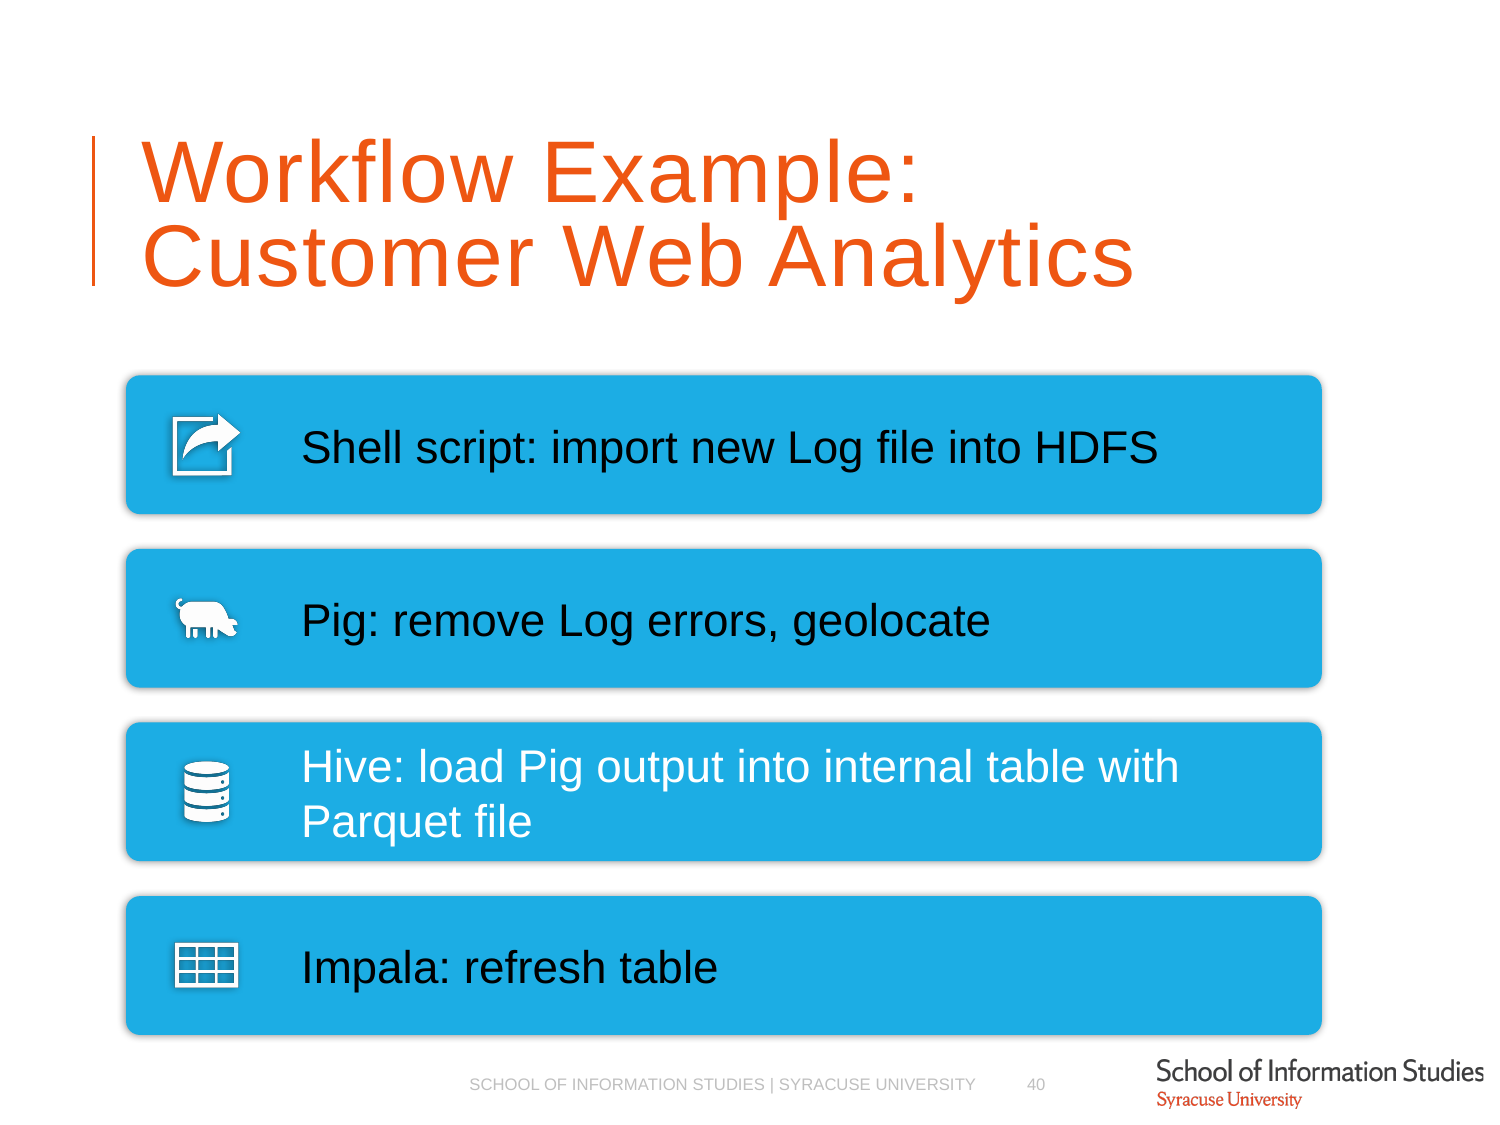

# Workflow Example: Customer Web Analytics
Shell script: import new Log file into HDFS
Pig: remove Log errors, geolocate
Hive: load Pig output into internal table with Parquet file
Impala: refresh table
School of Information Studies | Syracuse University
40